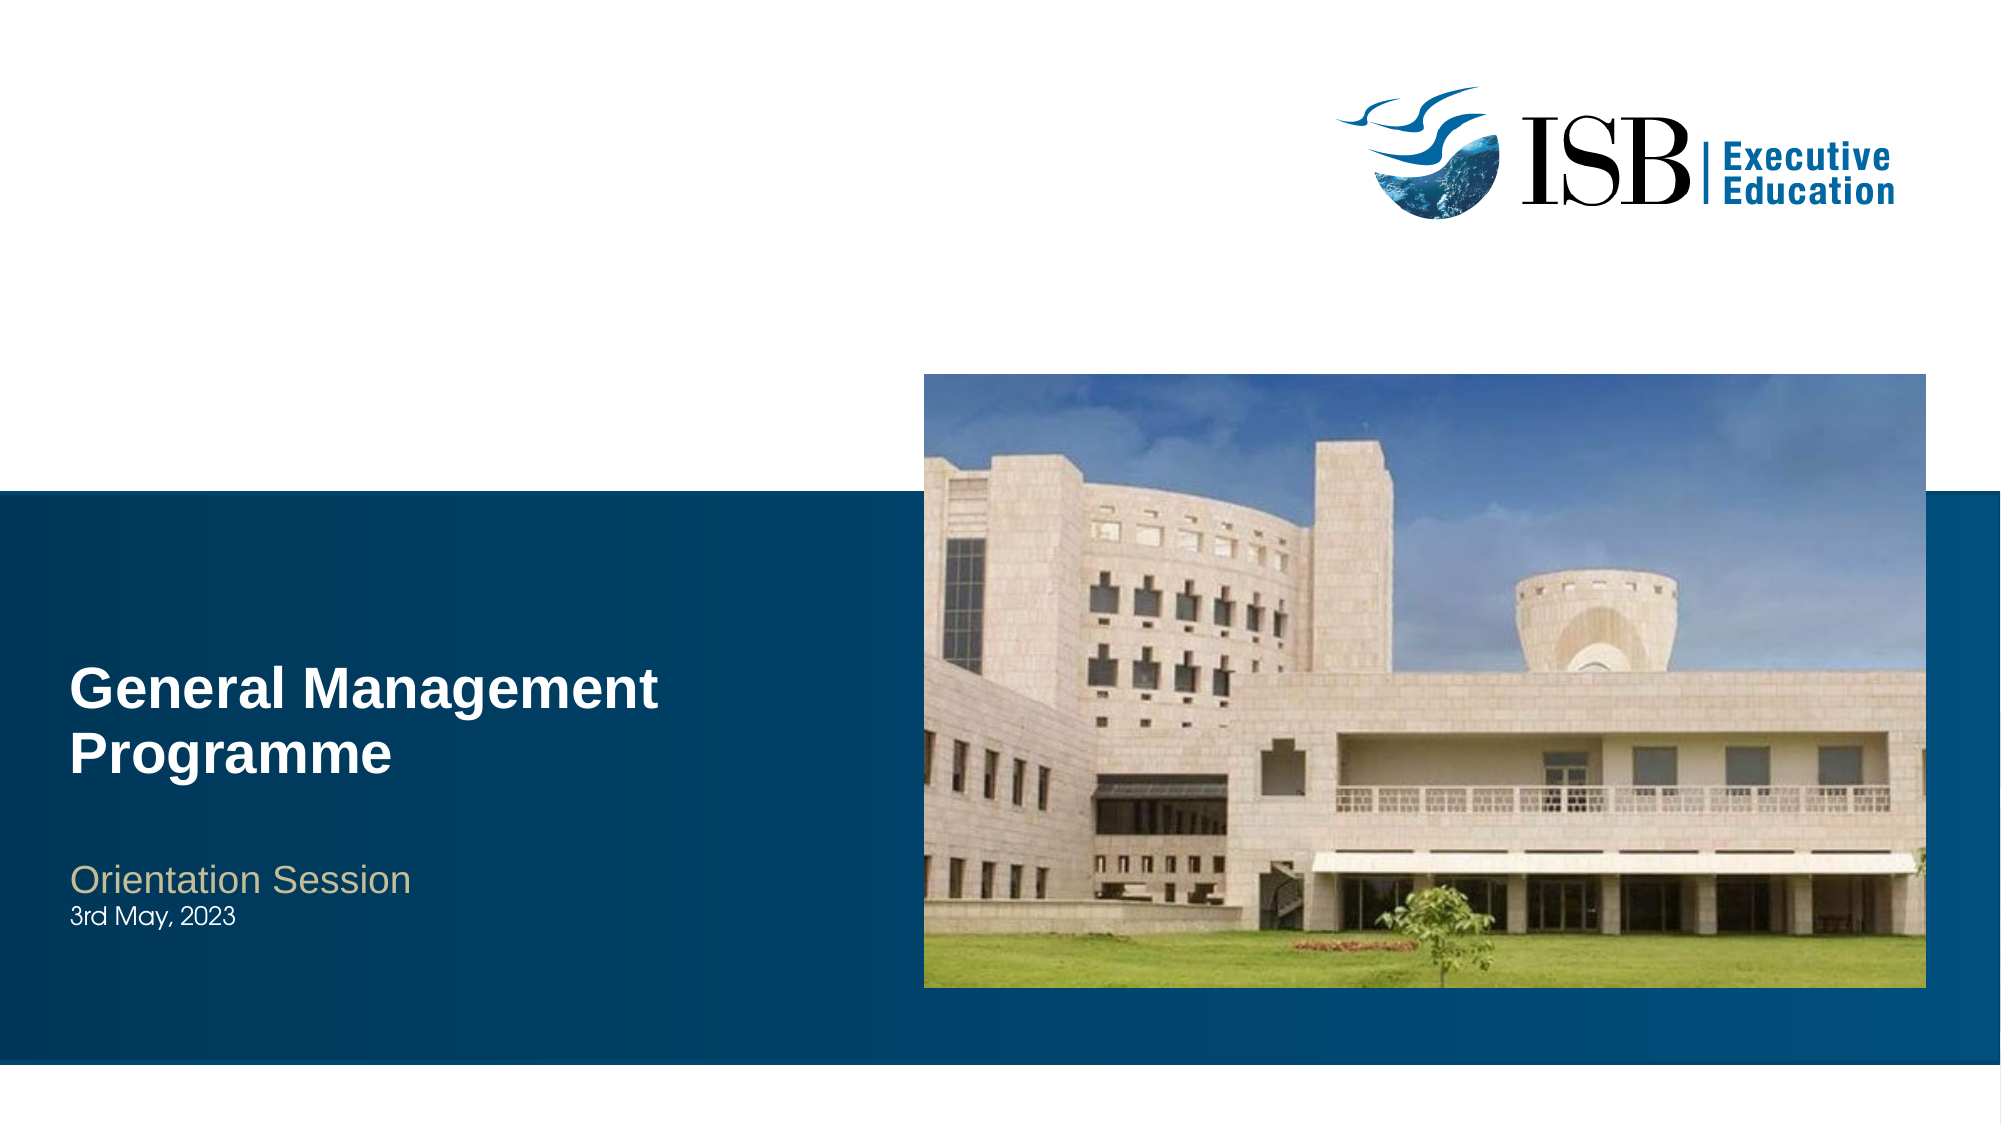

# General Management Programme
Orientation Session
3rd May, 2023